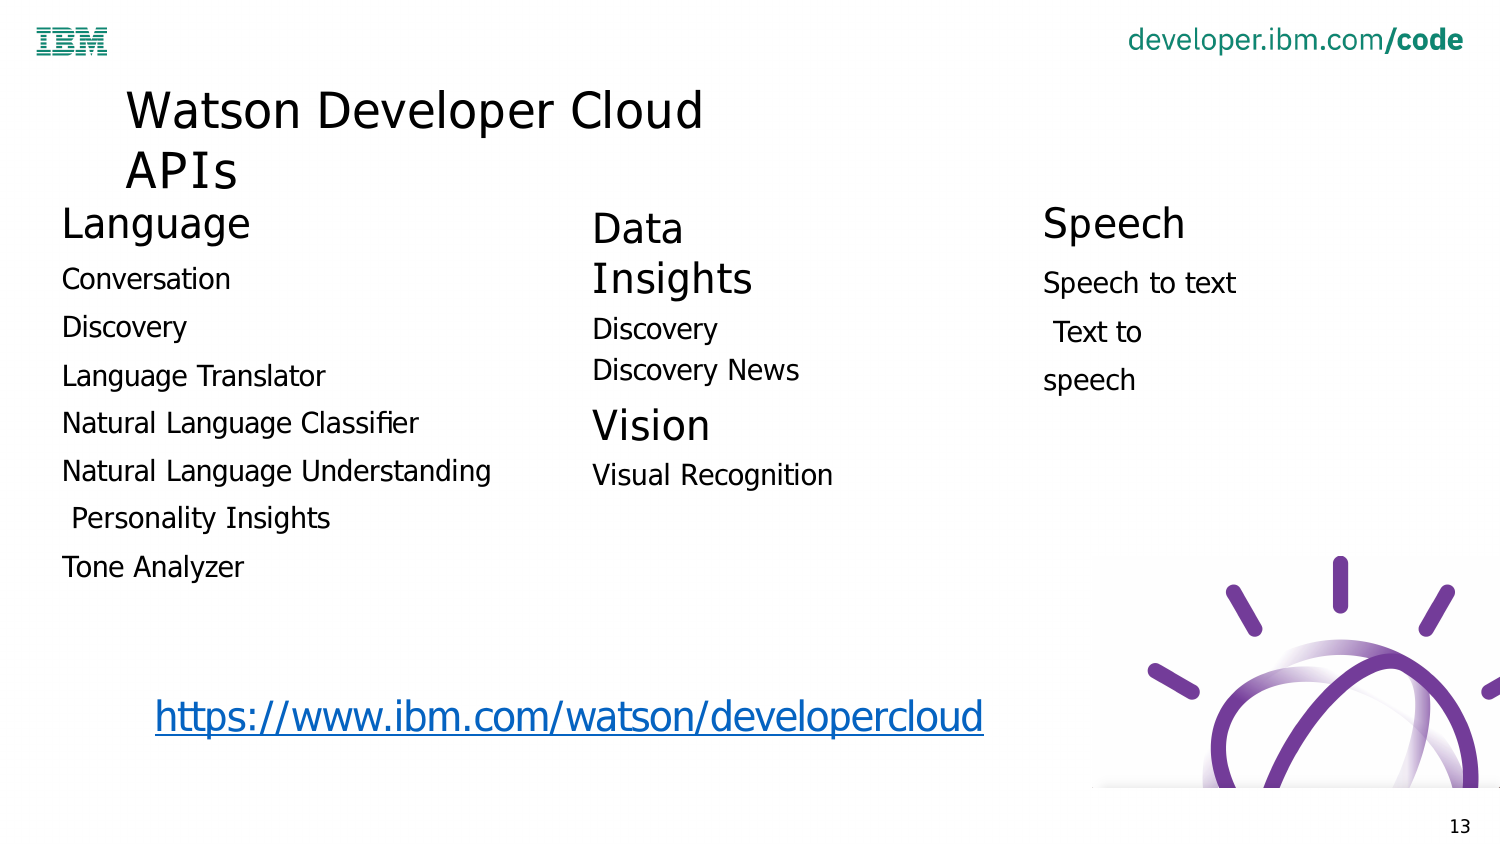

# Watson Developer Cloud APIs
Language
Conversation
Discovery
Language Translator  Natural Language Classifier
Natural Language Understanding  Personality Insights
Tone Analyzer
Speech
Speech to text  Text to speech
Data Insights
Discovery  Discovery News
Vision
Visual Recognition

https://www.ibm.com/watson/developercloud
13